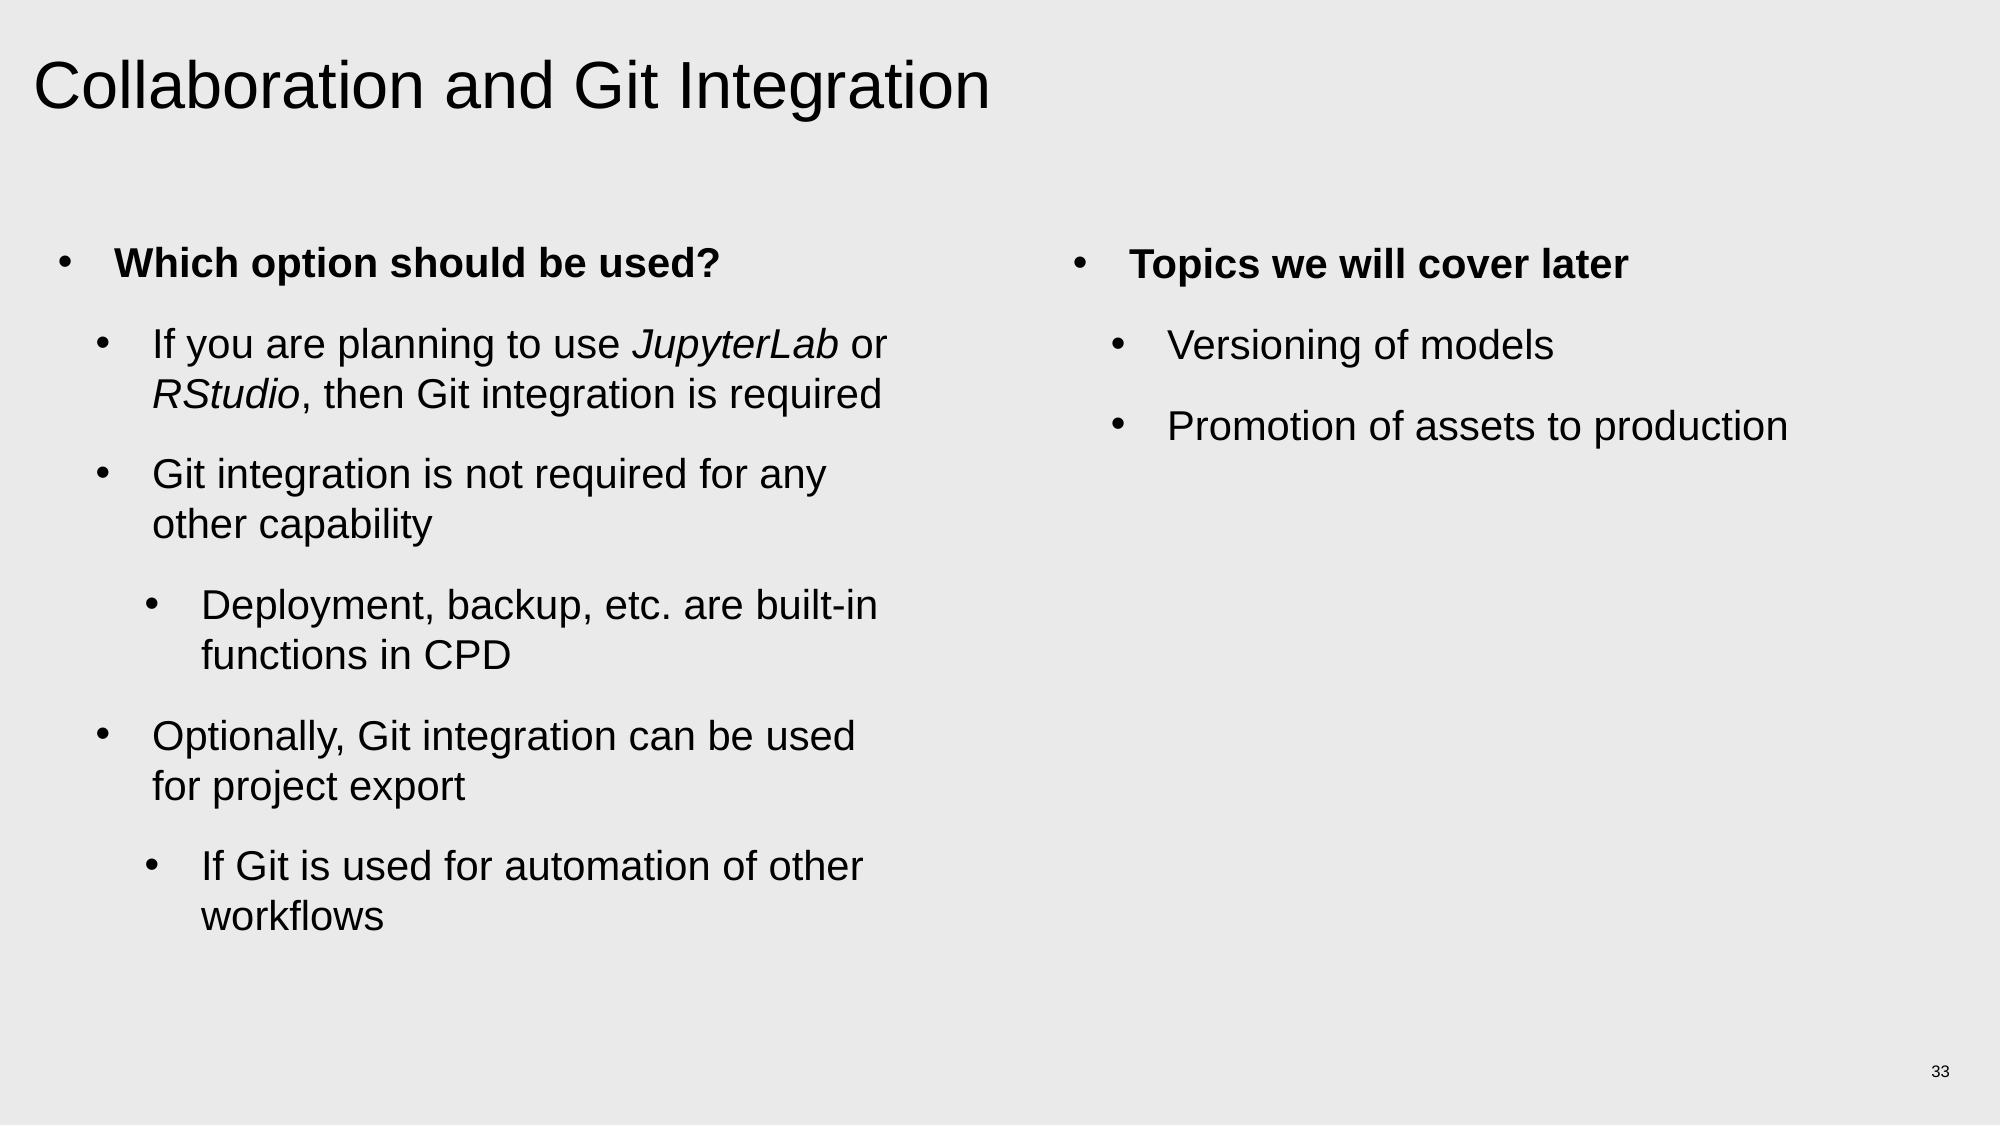

# Collaboration and Git Integration

Topics we will cover later
Versioning of models
Promotion of assets to production

Which option should be used?
If you are planning to use JupyterLab or RStudio, then Git integration is required
Git integration is not required for any other capability
Deployment, backup, etc. are built-in functions in CPD
Optionally, Git integration can be used for project export
If Git is used for automation of other workflows

33